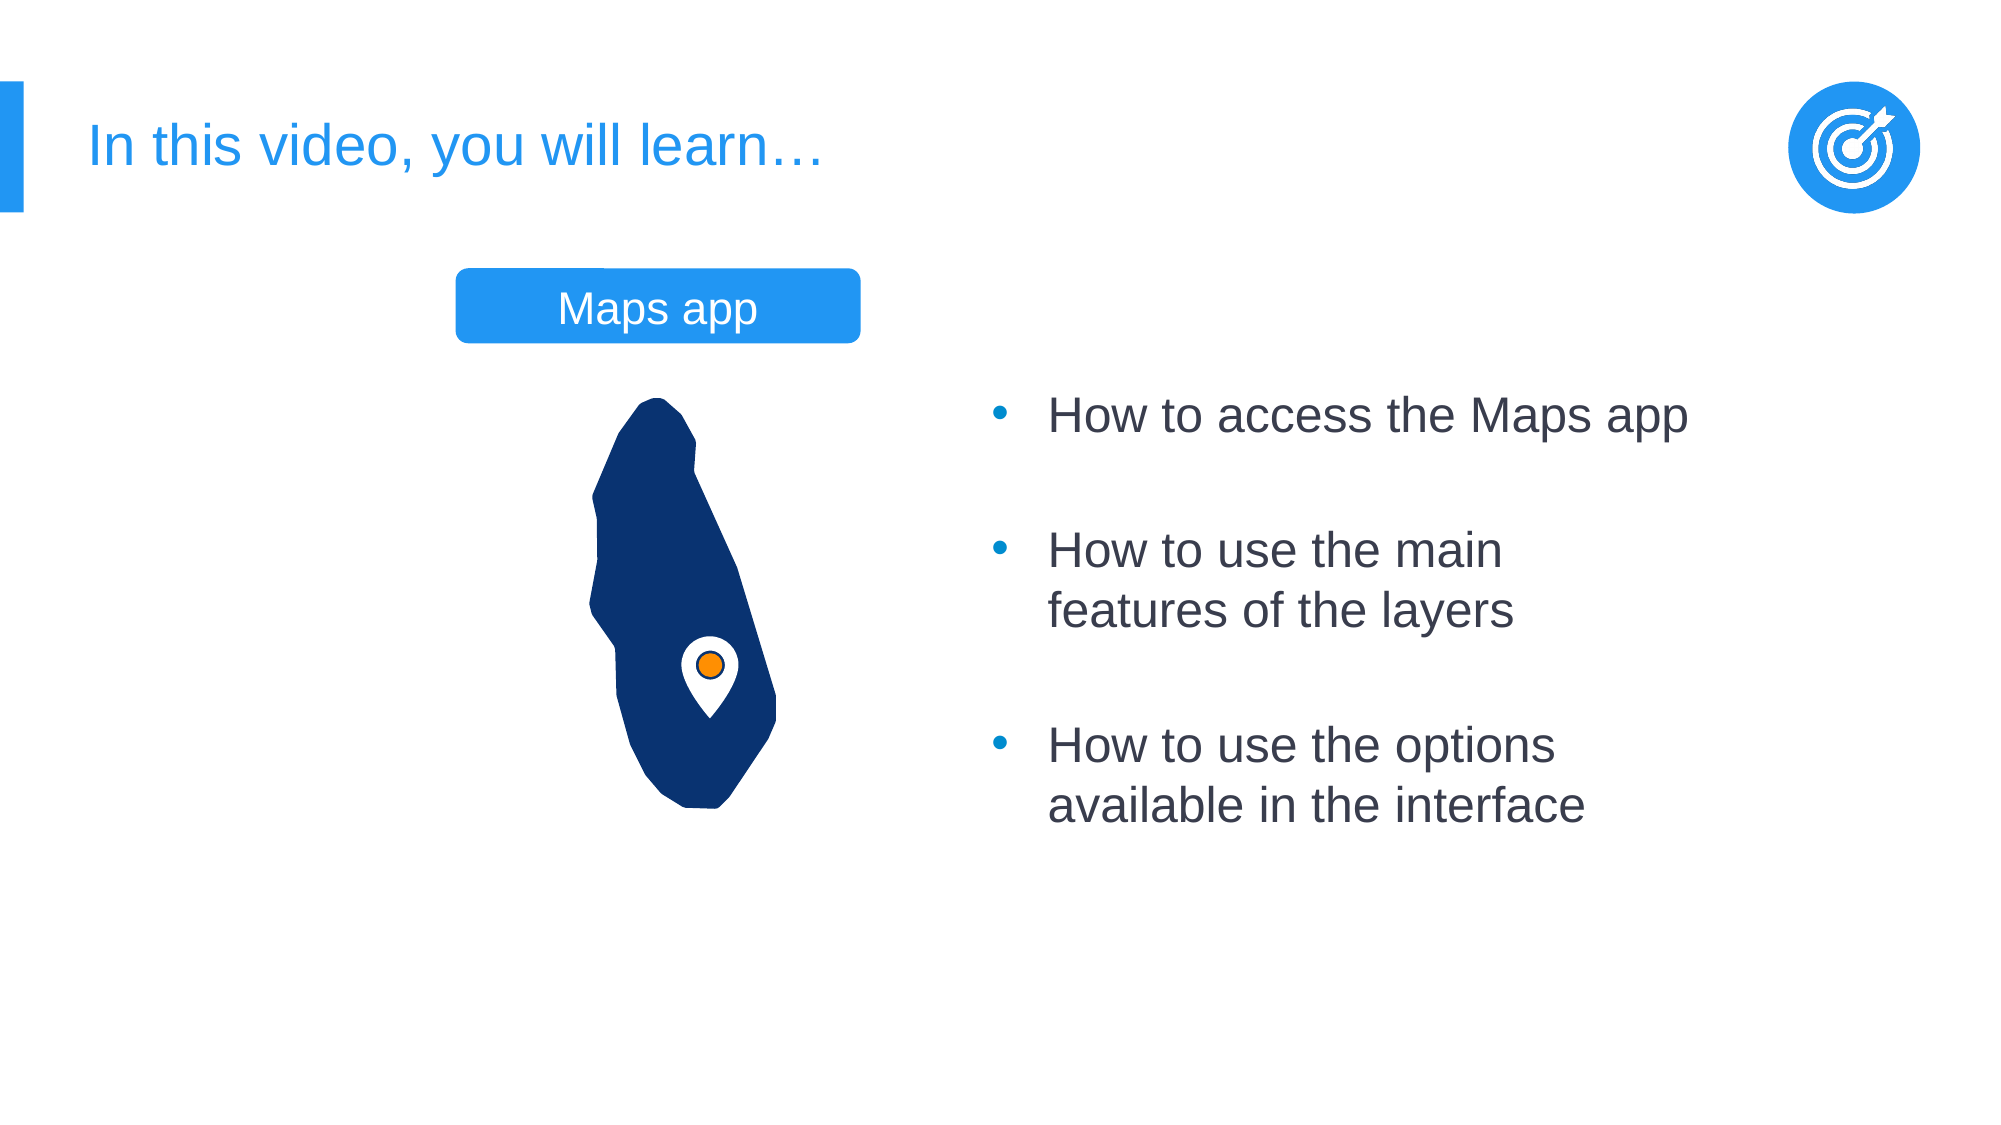

# In this video, you will learn…
Maps app
How to access the Maps app

How to use the main features of the layers

How to use the options available in the interface